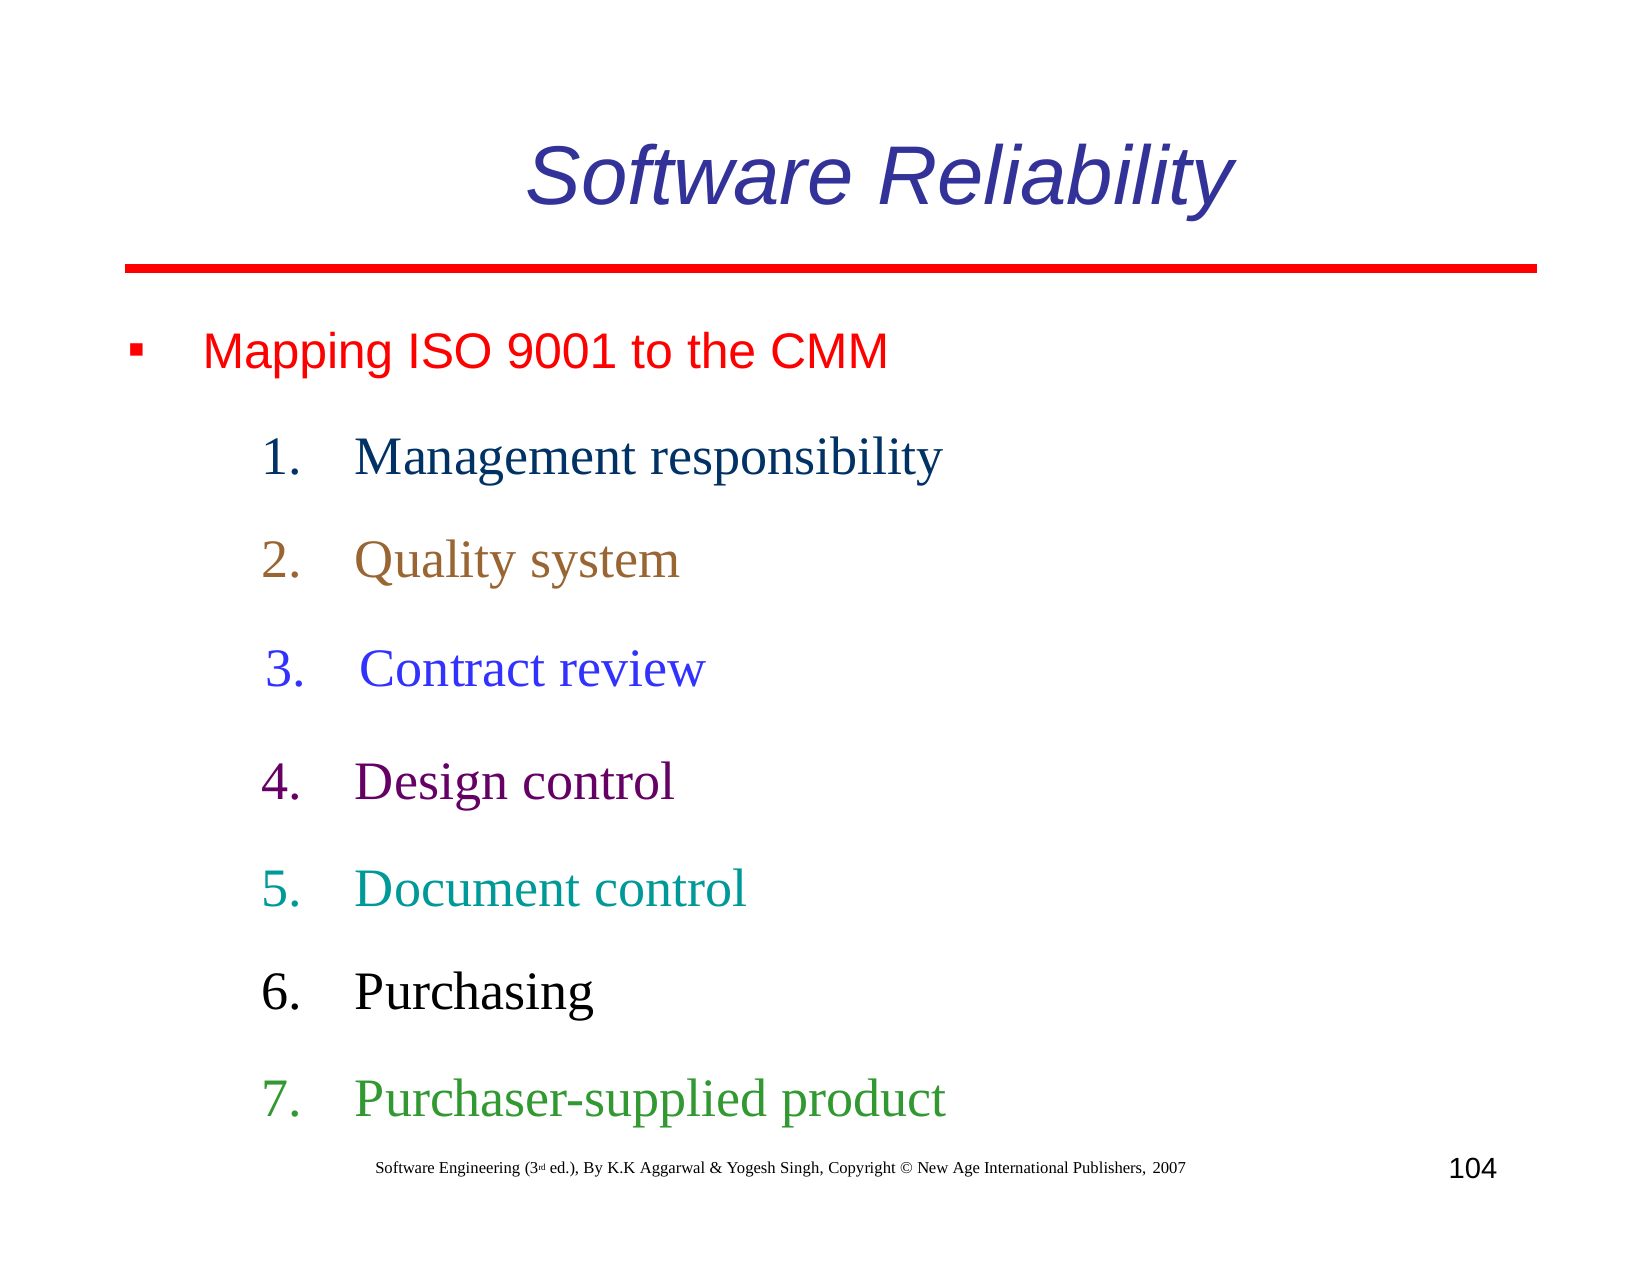

# Software Reliability

Mapping ISO 9001 to the CMM
Management responsibility
Quality system
Contract review
Design control
Document control
Purchasing
Purchaser-supplied product
104
Software Engineering (3rd  ed.), By K.K Aggarwal & Yogesh Singh, Copyright © New Age International Publishers, 2007